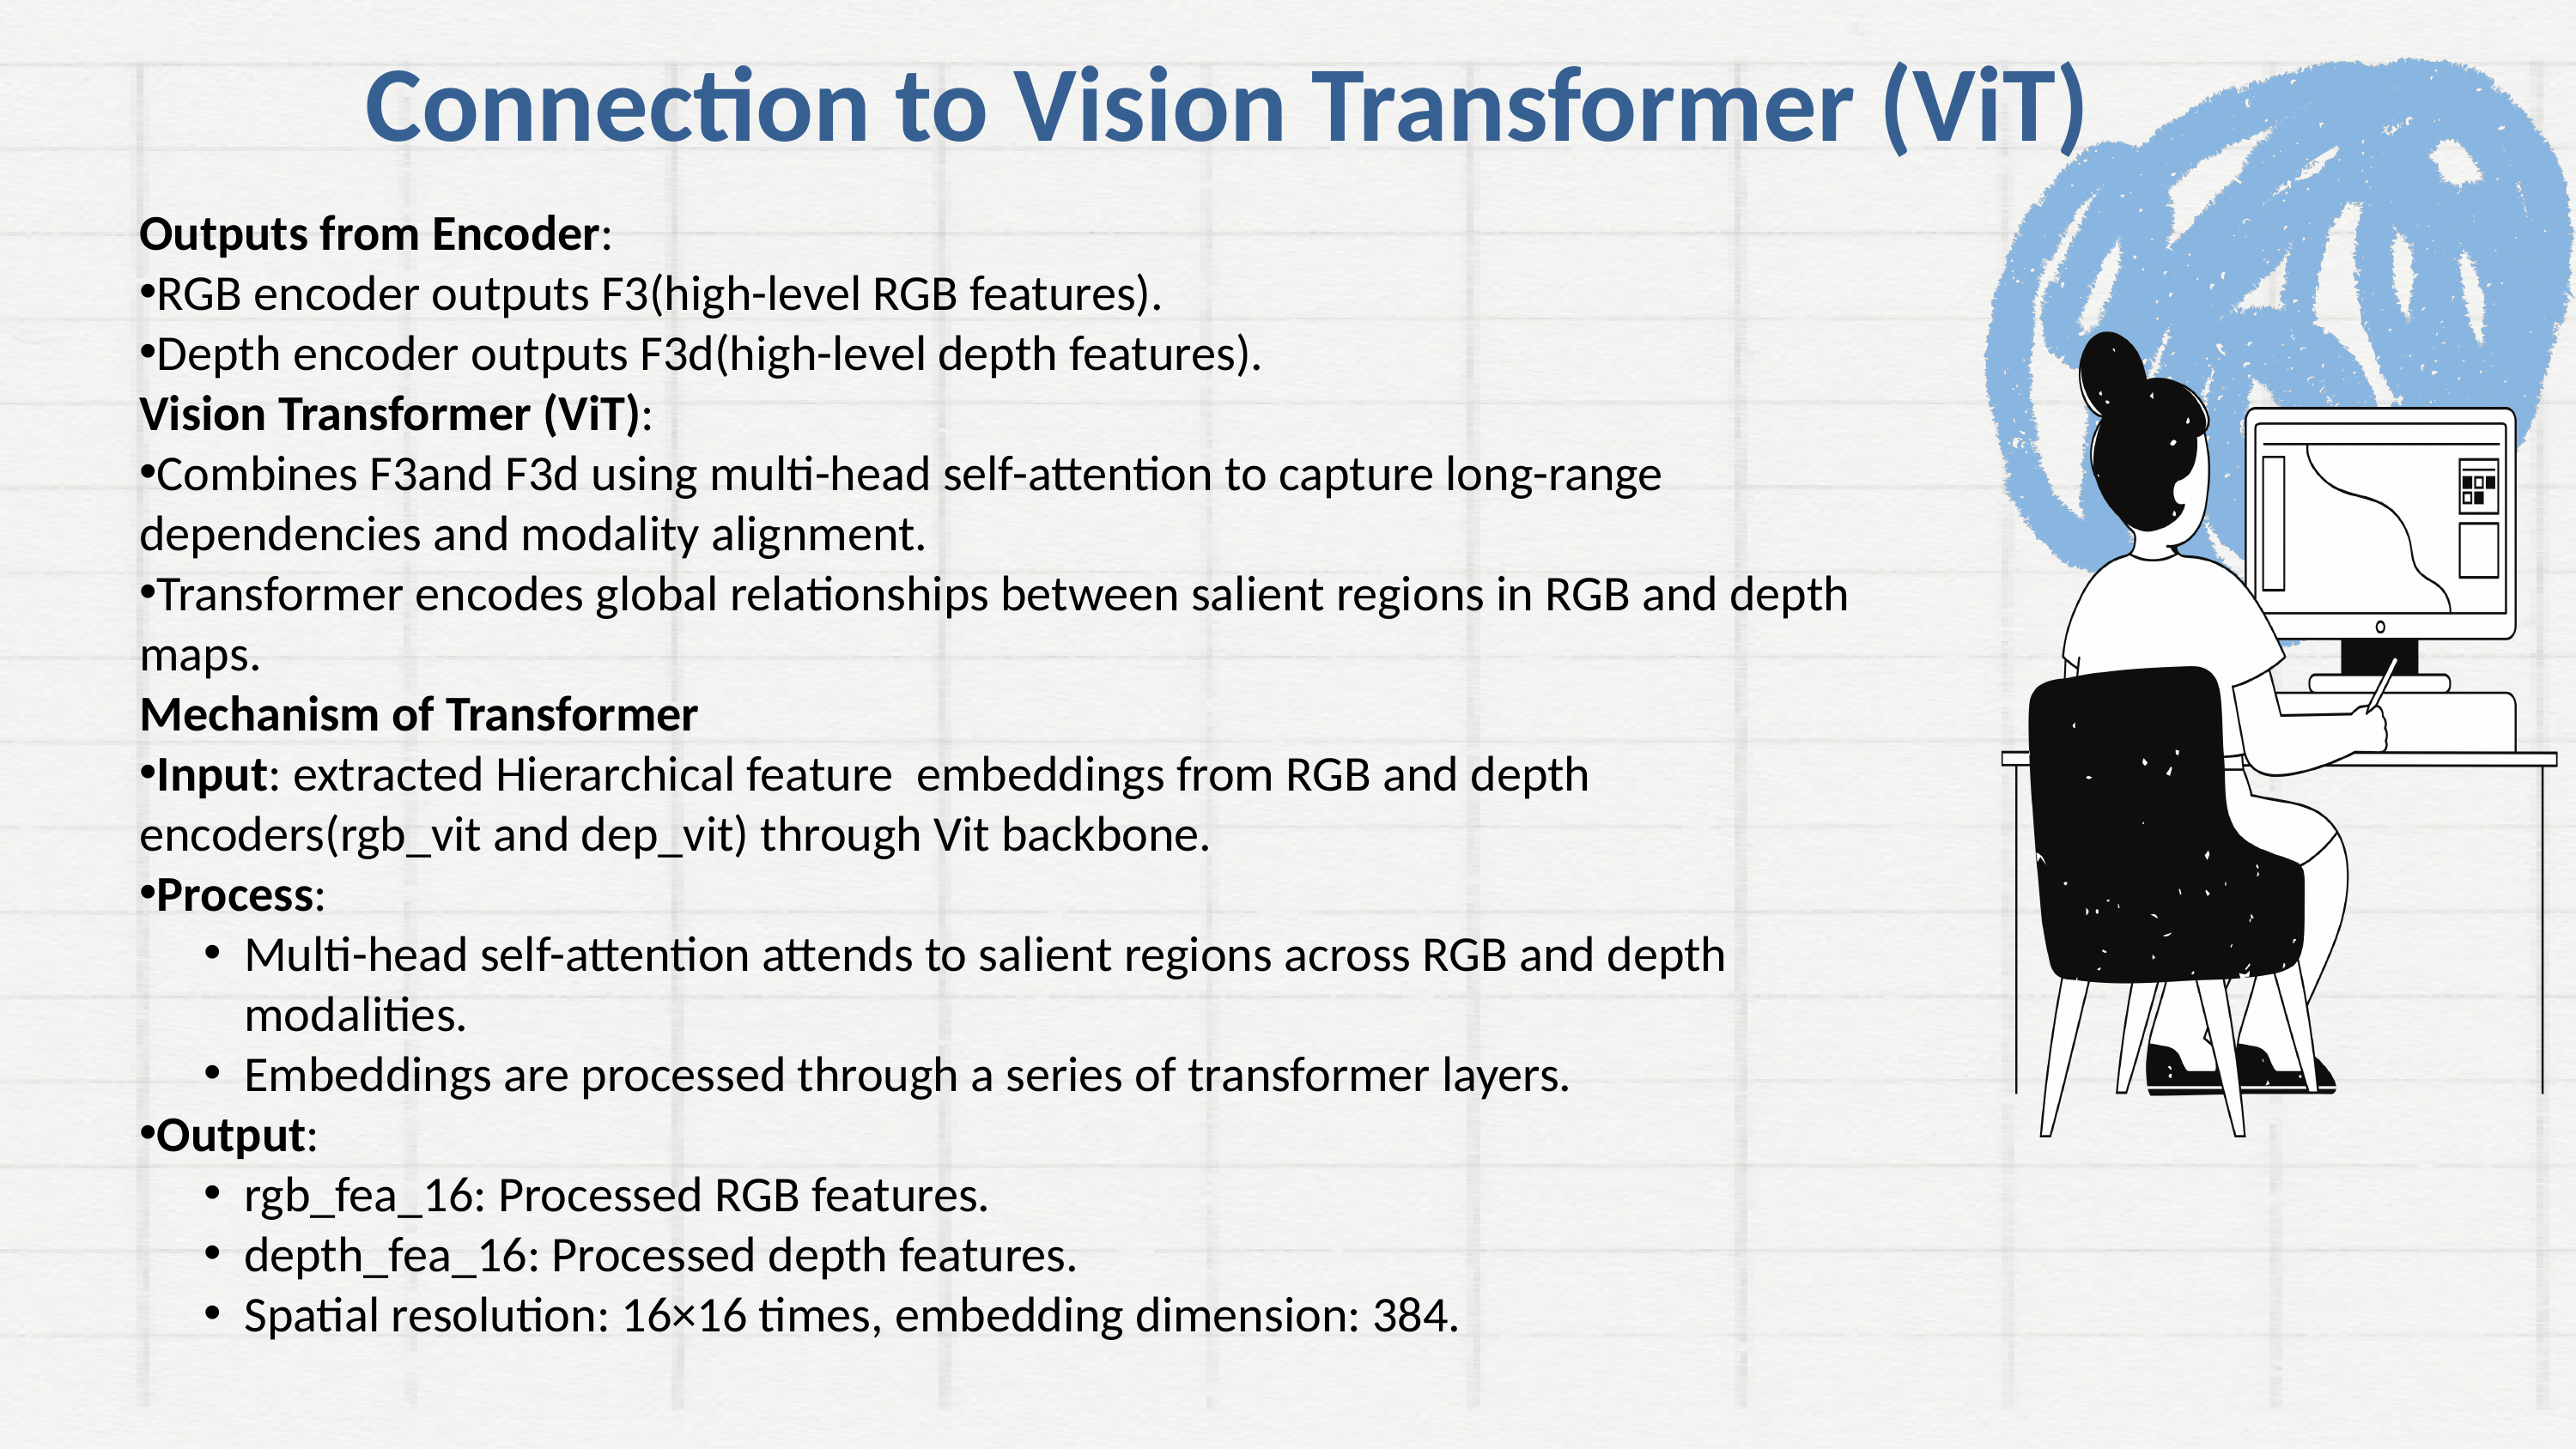

Connection to Vision Transformer (ViT)

Outputs from Encoder:
RGB encoder outputs F3(high-level RGB features).
Depth encoder outputs F3d(high-level depth features).
Vision Transformer (ViT):
Combines F3and F3d using multi-head self-attention to capture long-range dependencies and modality alignment.
Transformer encodes global relationships between salient regions in RGB and depth maps.
Mechanism of Transformer
Input: extracted Hierarchical feature  embeddings from RGB and depth encoders(rgb_vit and dep_vit) through Vit backbone.
Process:
Multi-head self-attention attends to salient regions across RGB and depth modalities.
Embeddings are processed through a series of transformer layers.
Output:
rgb_fea_16: Processed RGB features.
depth_fea_16: Processed depth features.
Spatial resolution: 16×16 times, embedding dimension: 384.